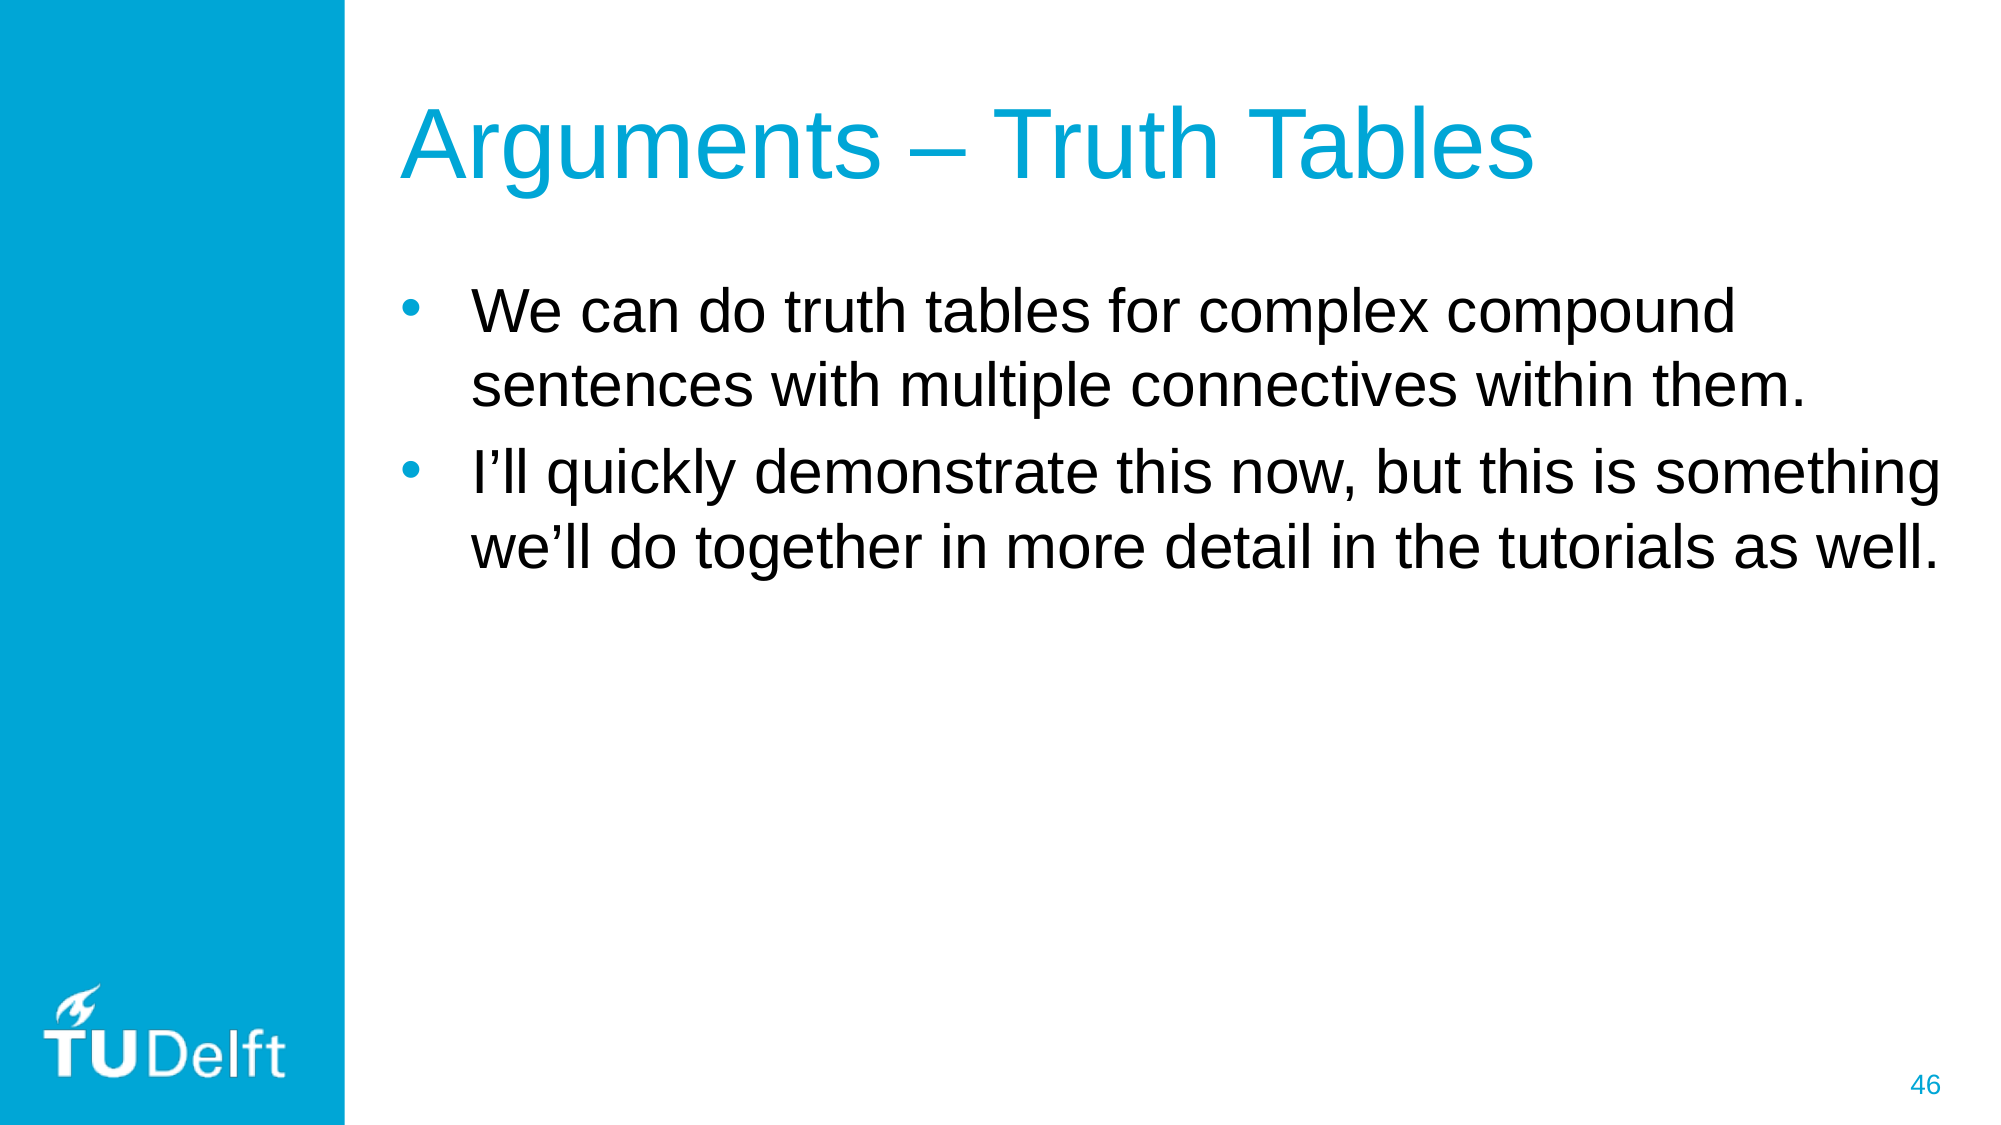

# Arguments – Truth Tables
We can do truth tables for complex compound sentences with multiple connectives within them.
I’ll quickly demonstrate this now, but this is something we’ll do together in more detail in the tutorials as well.